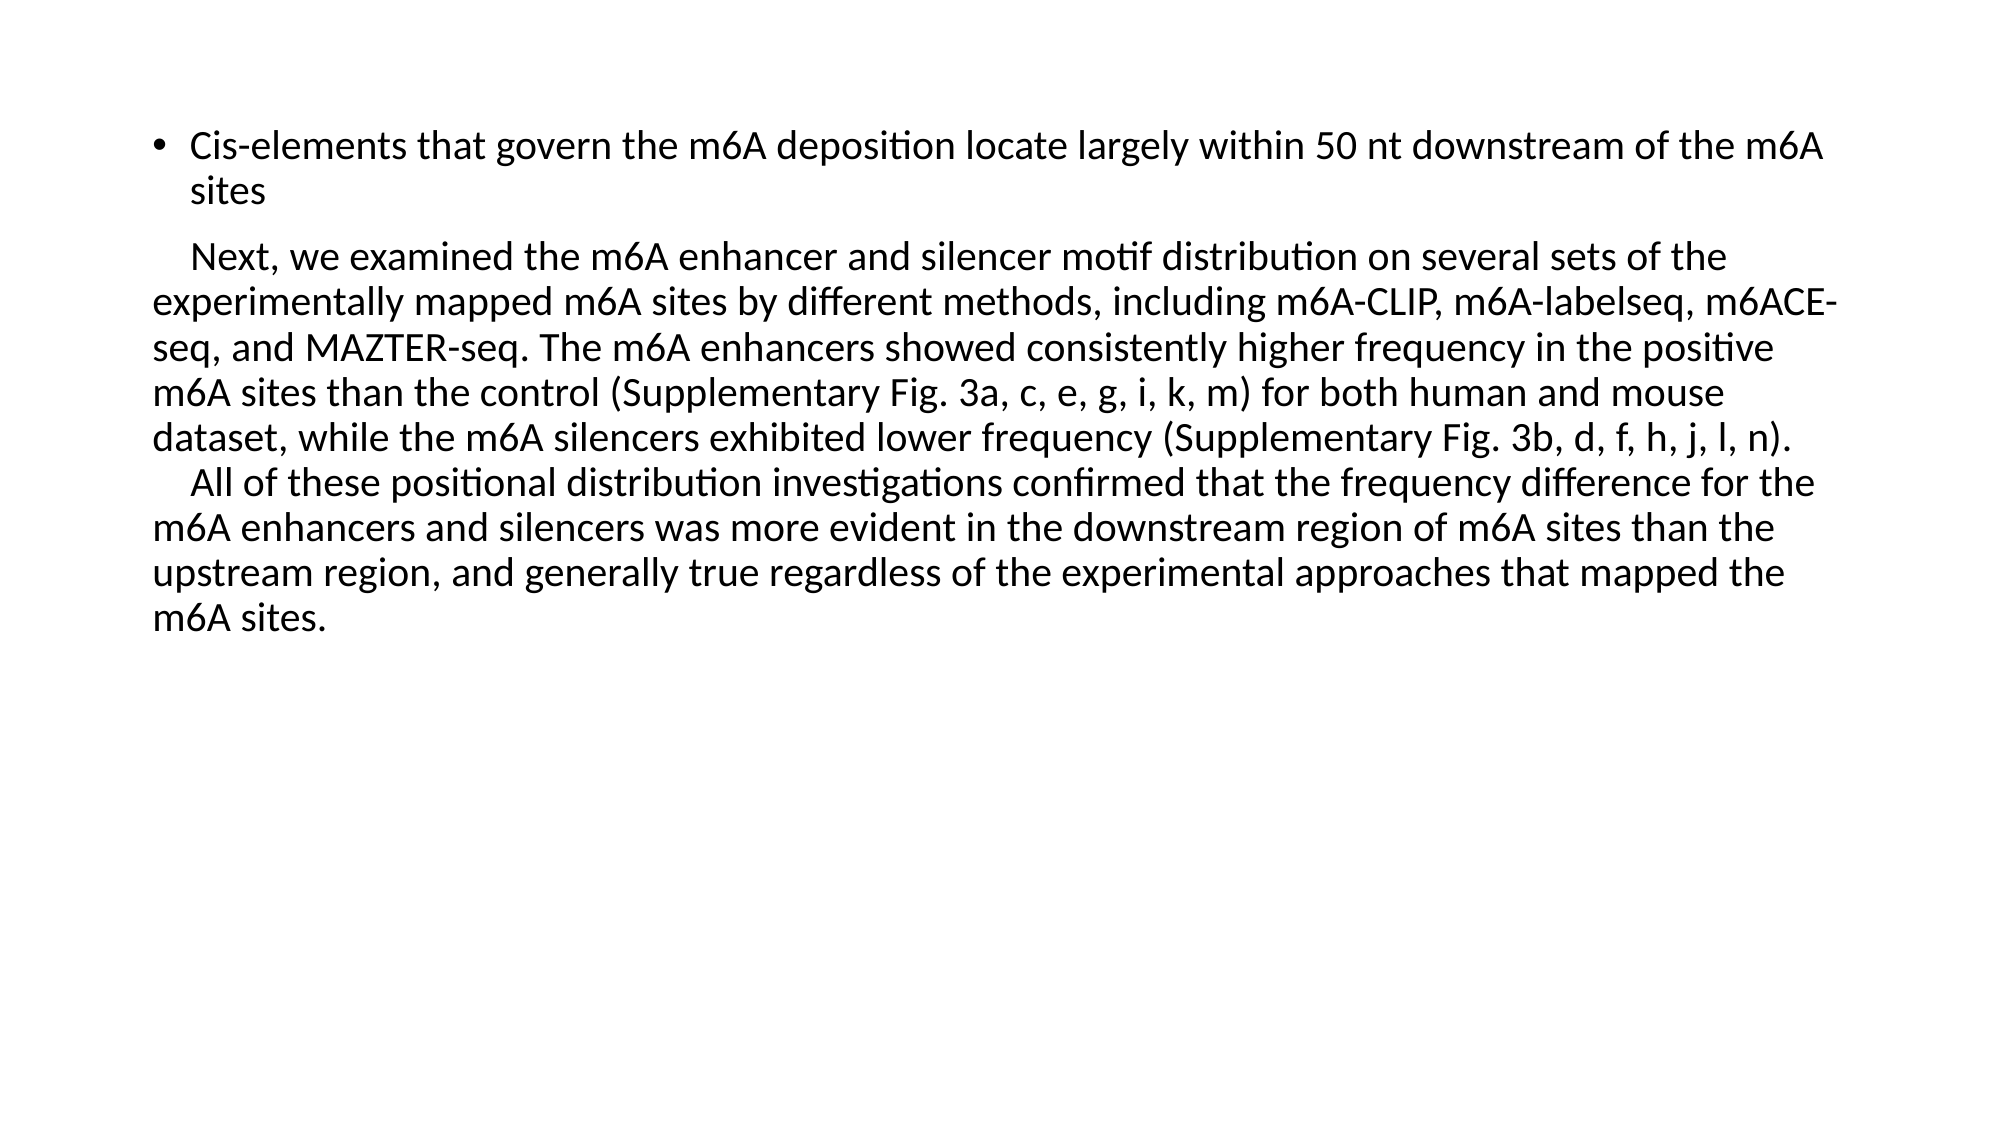

Cis-elements that govern the m6A deposition locate largely within 50 nt downstream of the m6A sites
    Next, we examined the m6A enhancer and silencer motif distribution on several sets of the experimentally mapped m6A sites by different methods, including m6A-CLIP, m6A-labelseq, m6ACE-seq, and MAZTER-seq. The m6A enhancers showed consistently higher frequency in the positive m6A sites than the control (Supplementary Fig. 3a, c, e, g, i, k, m) for both human and mouse dataset, while the m6A silencers exhibited lower frequency (Supplementary Fig. 3b, d, f, h, j, l, n).
    All of these positional distribution investigations confirmed that the frequency difference for the m6A enhancers and silencers was more evident in the downstream region of m6A sites than the upstream region, and generally true regardless of the experimental approaches that mapped the m6A sites.